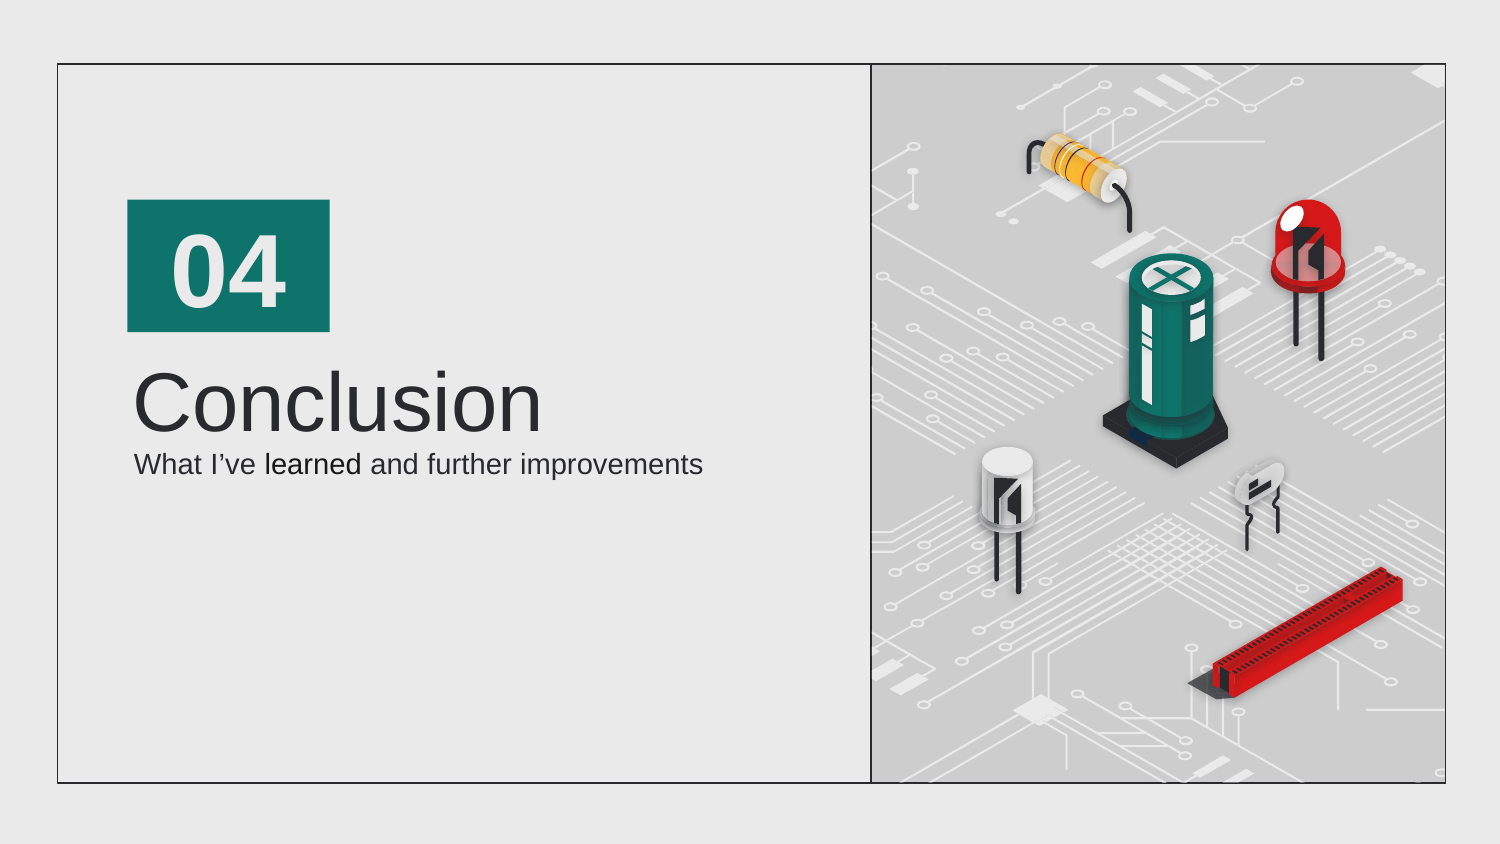

04
# Conclusion
What I’ve learned and further improvements